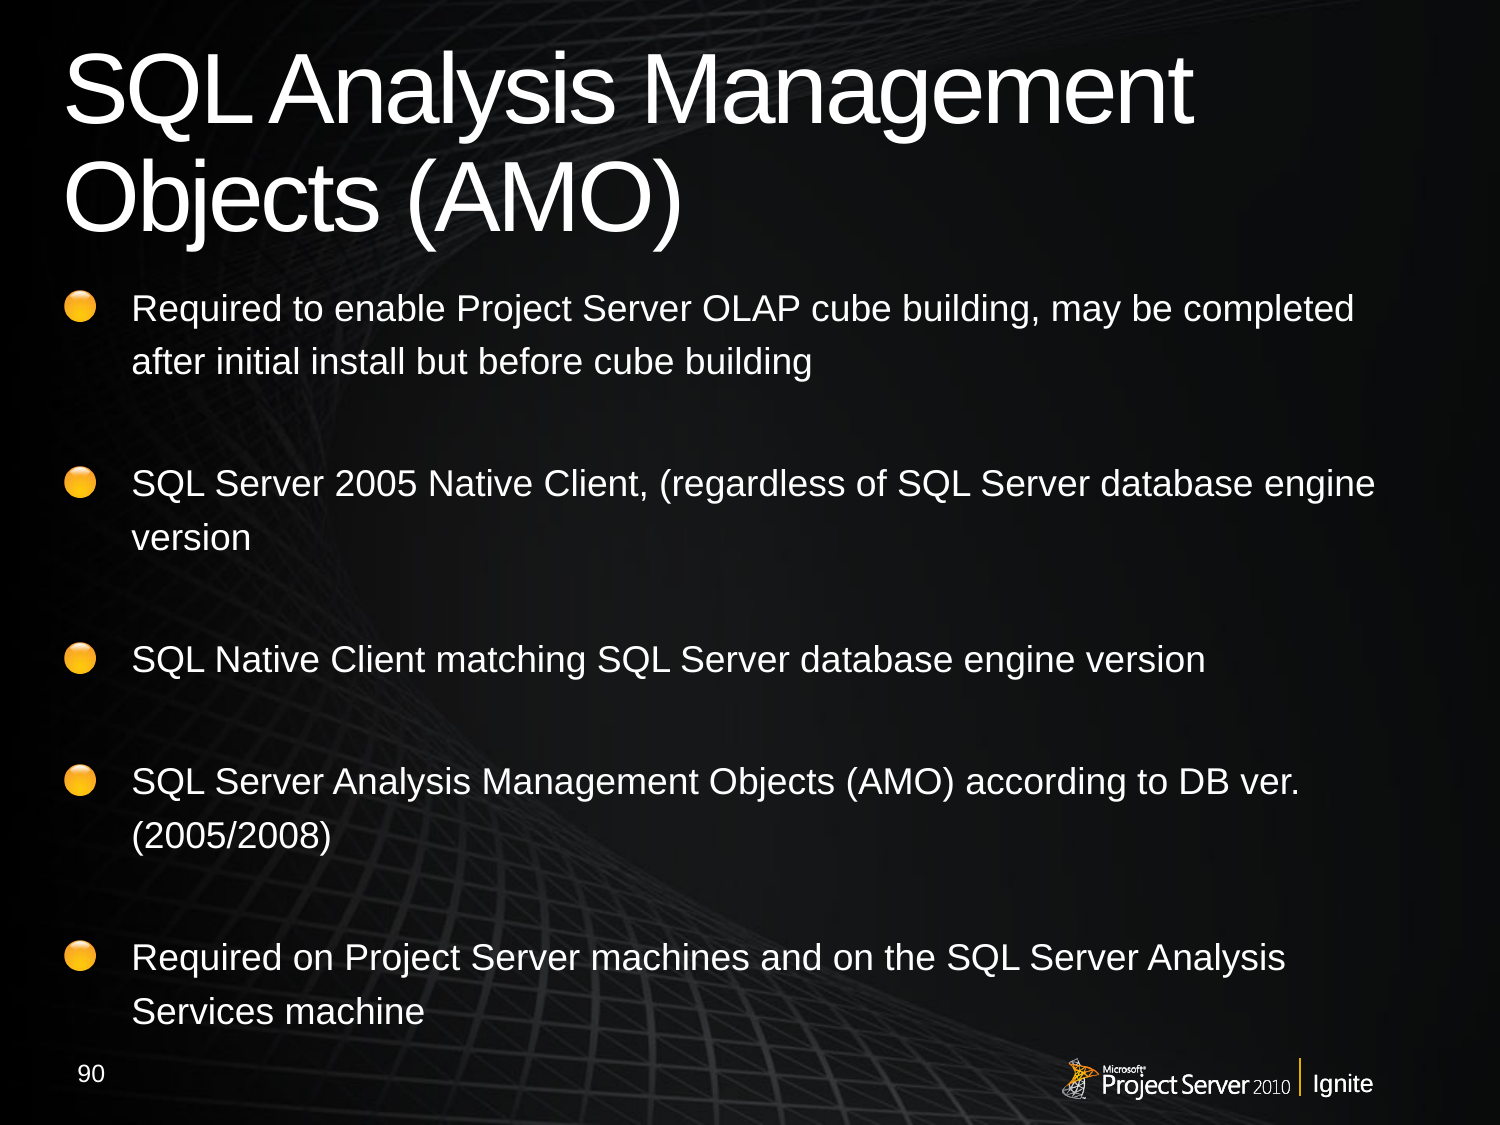

# SQL Analysis Management Objects (AMO)
Required to enable Project Server OLAP cube building, may be completed after initial install but before cube building

SQL Server 2005 Native Client, (regardless of SQL Server database engine version

SQL Native Client matching SQL Server database engine version

SQL Server Analysis Management Objects (AMO) according to DB ver. (2005/2008)

Required on Project Server machines and on the SQL Server Analysis Services machine
90